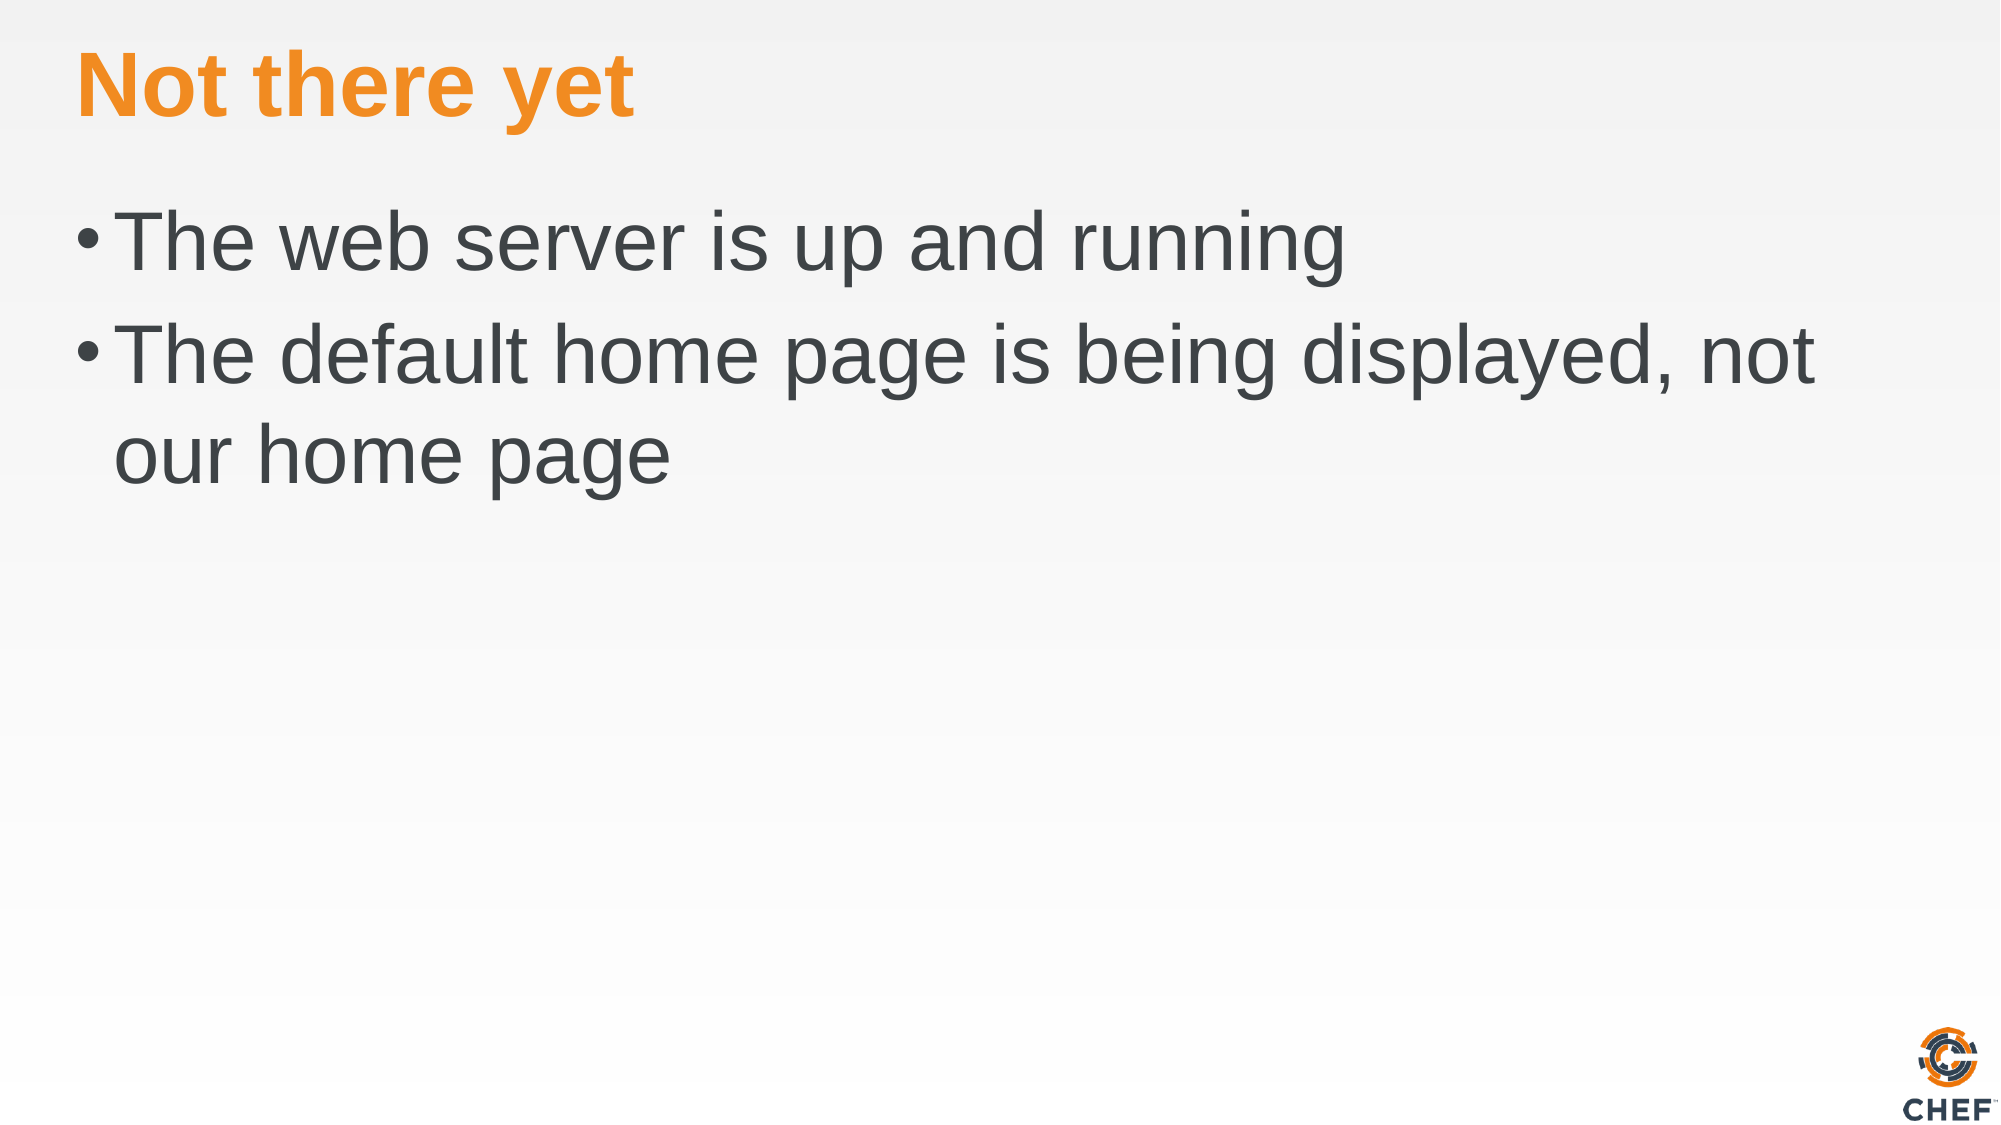

# Not there yet
The web server is up and running
The default home page is being displayed, not our home page